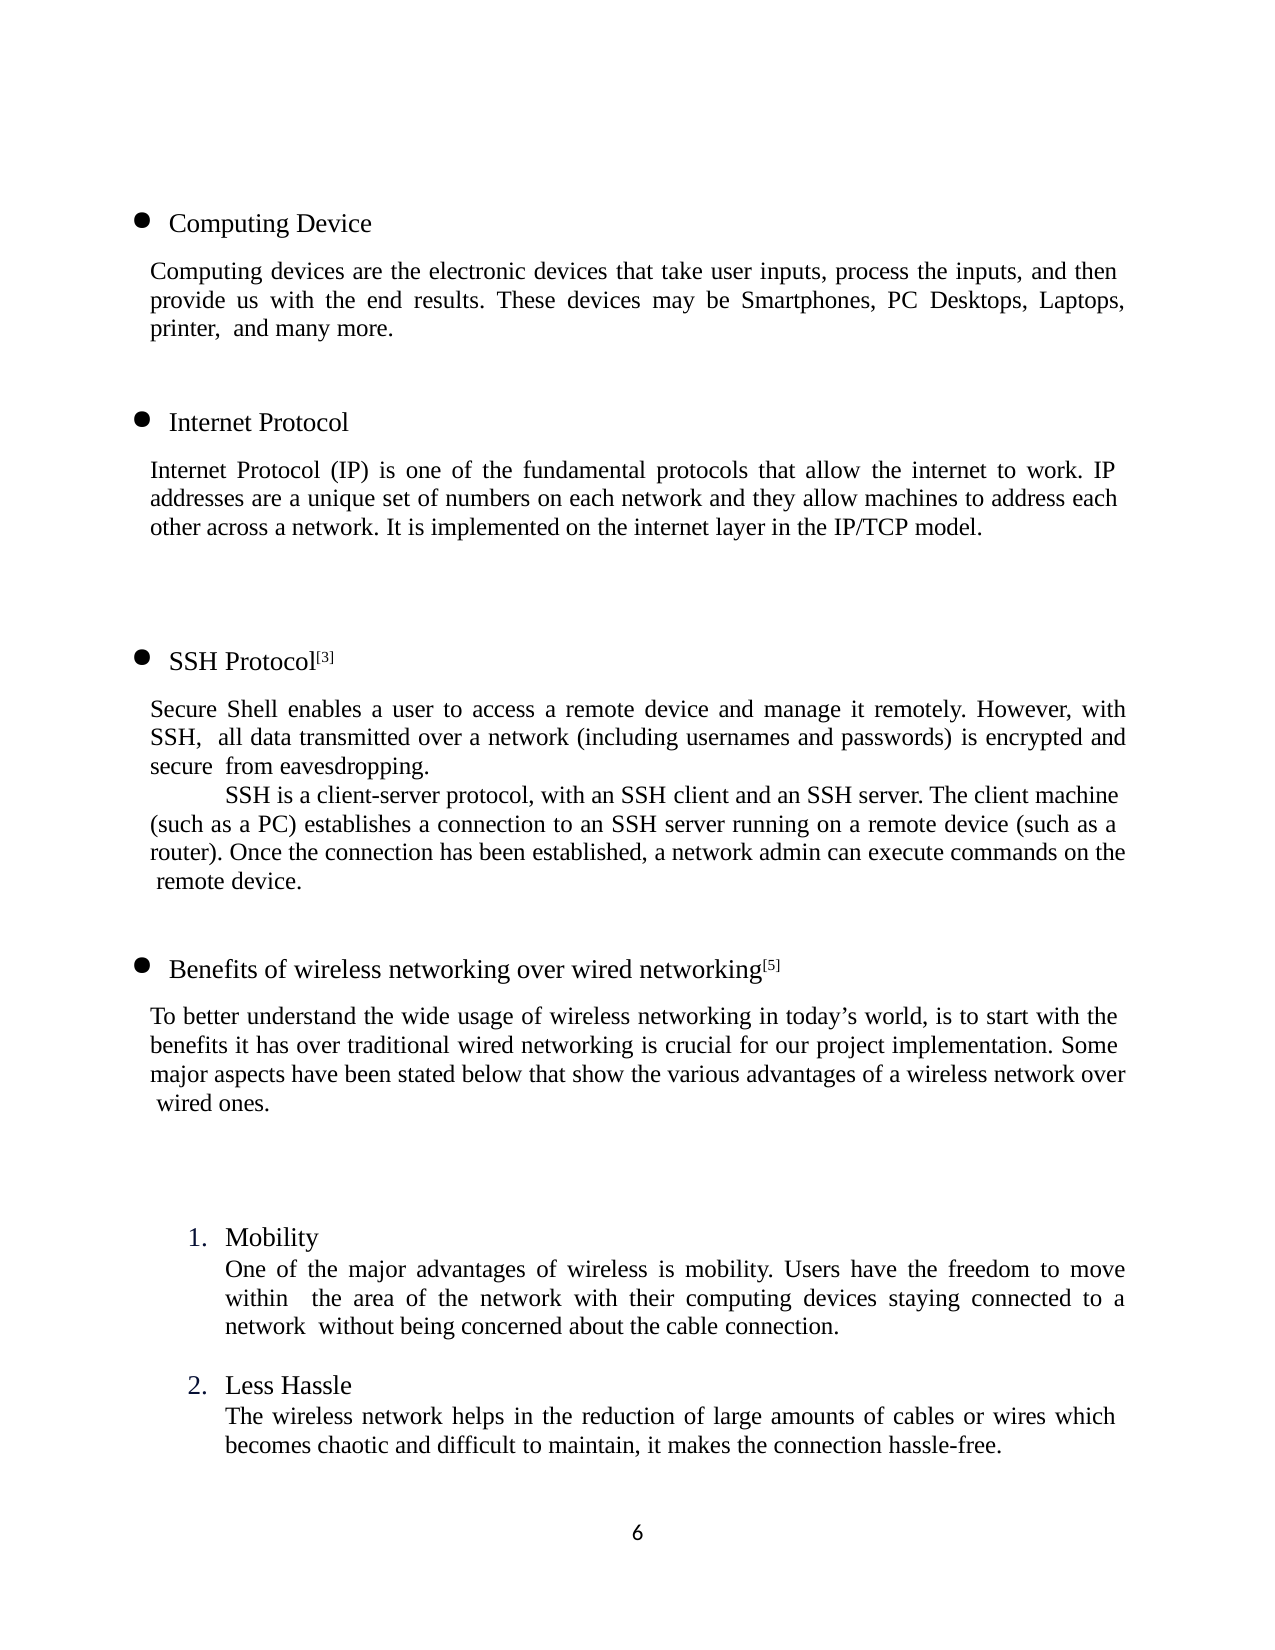

Computing Device
Computing devices are the electronic devices that take user inputs, process the inputs, and then  provide us with the end results. These devices may be Smartphones, PC Desktops, Laptops, printer,  and many more.

Internet Protocol
Internet Protocol (IP) is one of the fundamental protocols that allow the internet to work. IP  addresses are a unique set of numbers on each network and they allow machines to address each  other across a network. It is implemented on the internet layer in the IP/TCP model.
SSH Protocol[3]
Secure Shell enables a user to access a remote device and manage it remotely. However, with SSH,  all data transmitted over a network (including usernames and passwords) is encrypted and secure  from eavesdropping.
SSH is a client-server protocol, with an SSH client and an SSH server. The client machine  (such as a PC) establishes a connection to an SSH server running on a remote device (such as a  router). Once the connection has been established, a network admin can execute commands on the  remote device.

Benefits of wireless networking over wired networking[5]
To better understand the wide usage of wireless networking in today’s world, is to start with the  benefits it has over traditional wired networking is crucial for our project implementation. Some  major aspects have been stated below that show the various advantages of a wireless network over  wired ones.
Mobility
One of the major advantages of wireless is mobility. Users have the freedom to move within  the area of the network with their computing devices staying connected to a network  without being concerned about the cable connection.

Less Hassle
The wireless network helps in the reduction of large amounts of cables or wires which  becomes chaotic and difficult to maintain, it makes the connection hassle-free.
6